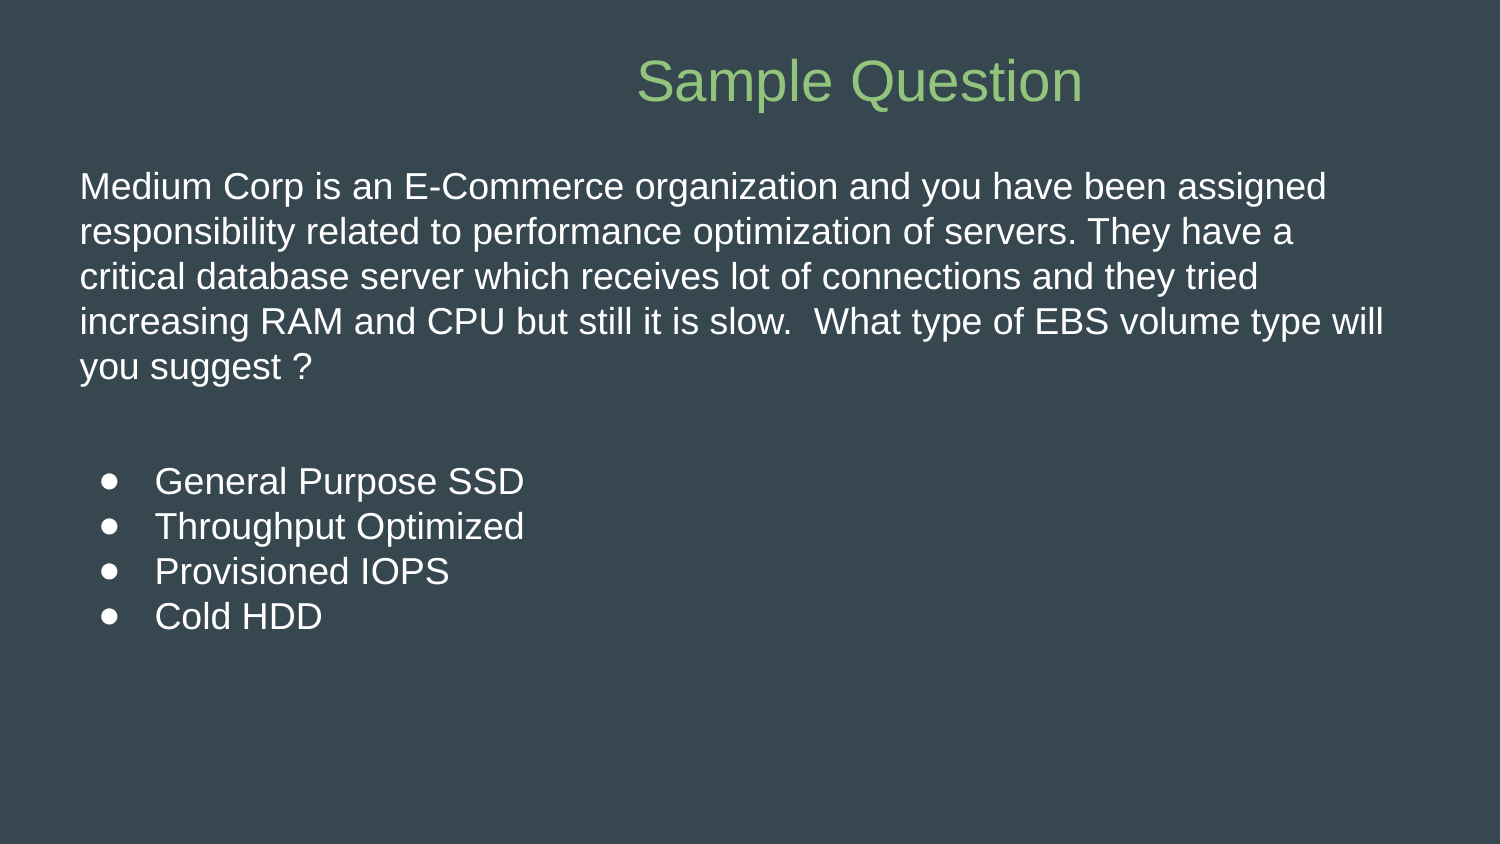

Sample Question
Medium Corp is an E-Commerce organization and you have been assigned responsibility related to performance optimization of servers. They have a critical database server which receives lot of connections and they tried increasing RAM and CPU but still it is slow.  What type of EBS volume type will you suggest ?

General Purpose SSD
Throughput Optimized
Provisioned IOPS
Cold HDD